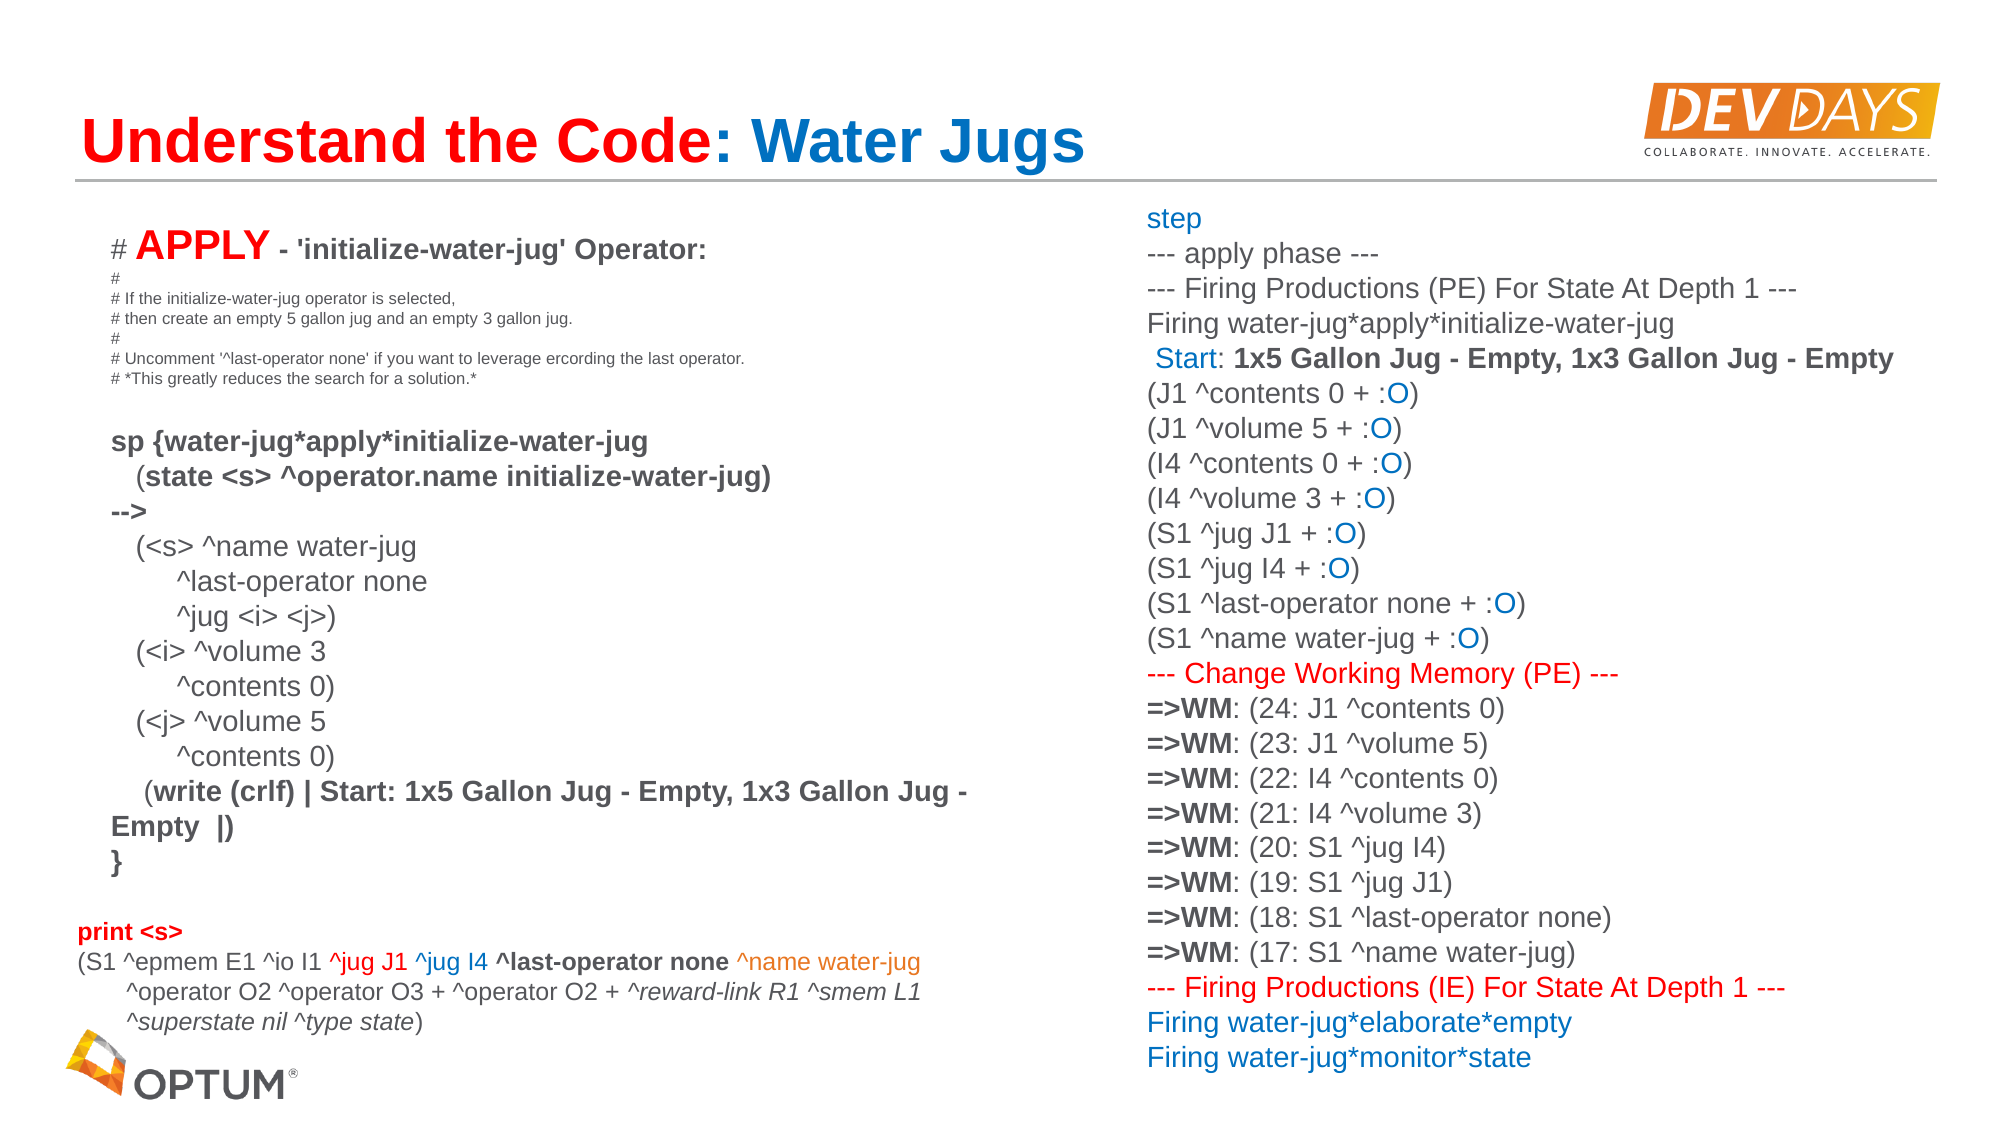

# Understand the Code: Water Jugs
step
--- apply phase ---
--- Firing Productions (PE) For State At Depth 1 ---
Firing water-jug*apply*initialize-water-jug
 Start: 1x5 Gallon Jug - Empty, 1x3 Gallon Jug - Empty
(J1 ^contents 0 + :O)
(J1 ^volume 5 + :O)
(I4 ^contents 0 + :O)
(I4 ^volume 3 + :O)
(S1 ^jug J1 + :O)
(S1 ^jug I4 + :O)
(S1 ^last-operator none + :O)
(S1 ^name water-jug + :O)
--- Change Working Memory (PE) ---
=>WM: (24: J1 ^contents 0)
=>WM: (23: J1 ^volume 5)
=>WM: (22: I4 ^contents 0)
=>WM: (21: I4 ^volume 3)
=>WM: (20: S1 ^jug I4)
=>WM: (19: S1 ^jug J1)
=>WM: (18: S1 ^last-operator none)
=>WM: (17: S1 ^name water-jug)
--- Firing Productions (IE) For State At Depth 1 ---
Firing water-jug*elaborate*empty
Firing water-jug*monitor*state
# APPLY - 'initialize-water-jug' Operator:
#
# If the initialize-water-jug operator is selected,
# then create an empty 5 gallon jug and an empty 3 gallon jug.
#
# Uncomment '^last-operator none' if you want to leverage ercording the last operator.
# *This greatly reduces the search for a solution.*

sp {water-jug*apply*initialize-water-jug
   (state <s> ^operator.name initialize-water-jug)
-->
   (<s> ^name water-jug
        ^last-operator none
        ^jug <i> <j>)
   (<i> ^volume 3
        ^contents 0)
   (<j> ^volume 5
        ^contents 0)
    (write (crlf) | Start: 1x5 Gallon Jug - Empty, 1x3 Gallon Jug - Empty  |)
}
print <s>
(S1 ^epmem E1 ^io I1 ^jug J1 ^jug I4 ^last-operator none ^name water-jug
       ^operator O2 ^operator O3 + ^operator O2 + ^reward-link R1 ^smem L1
       ^superstate nil ^type state)